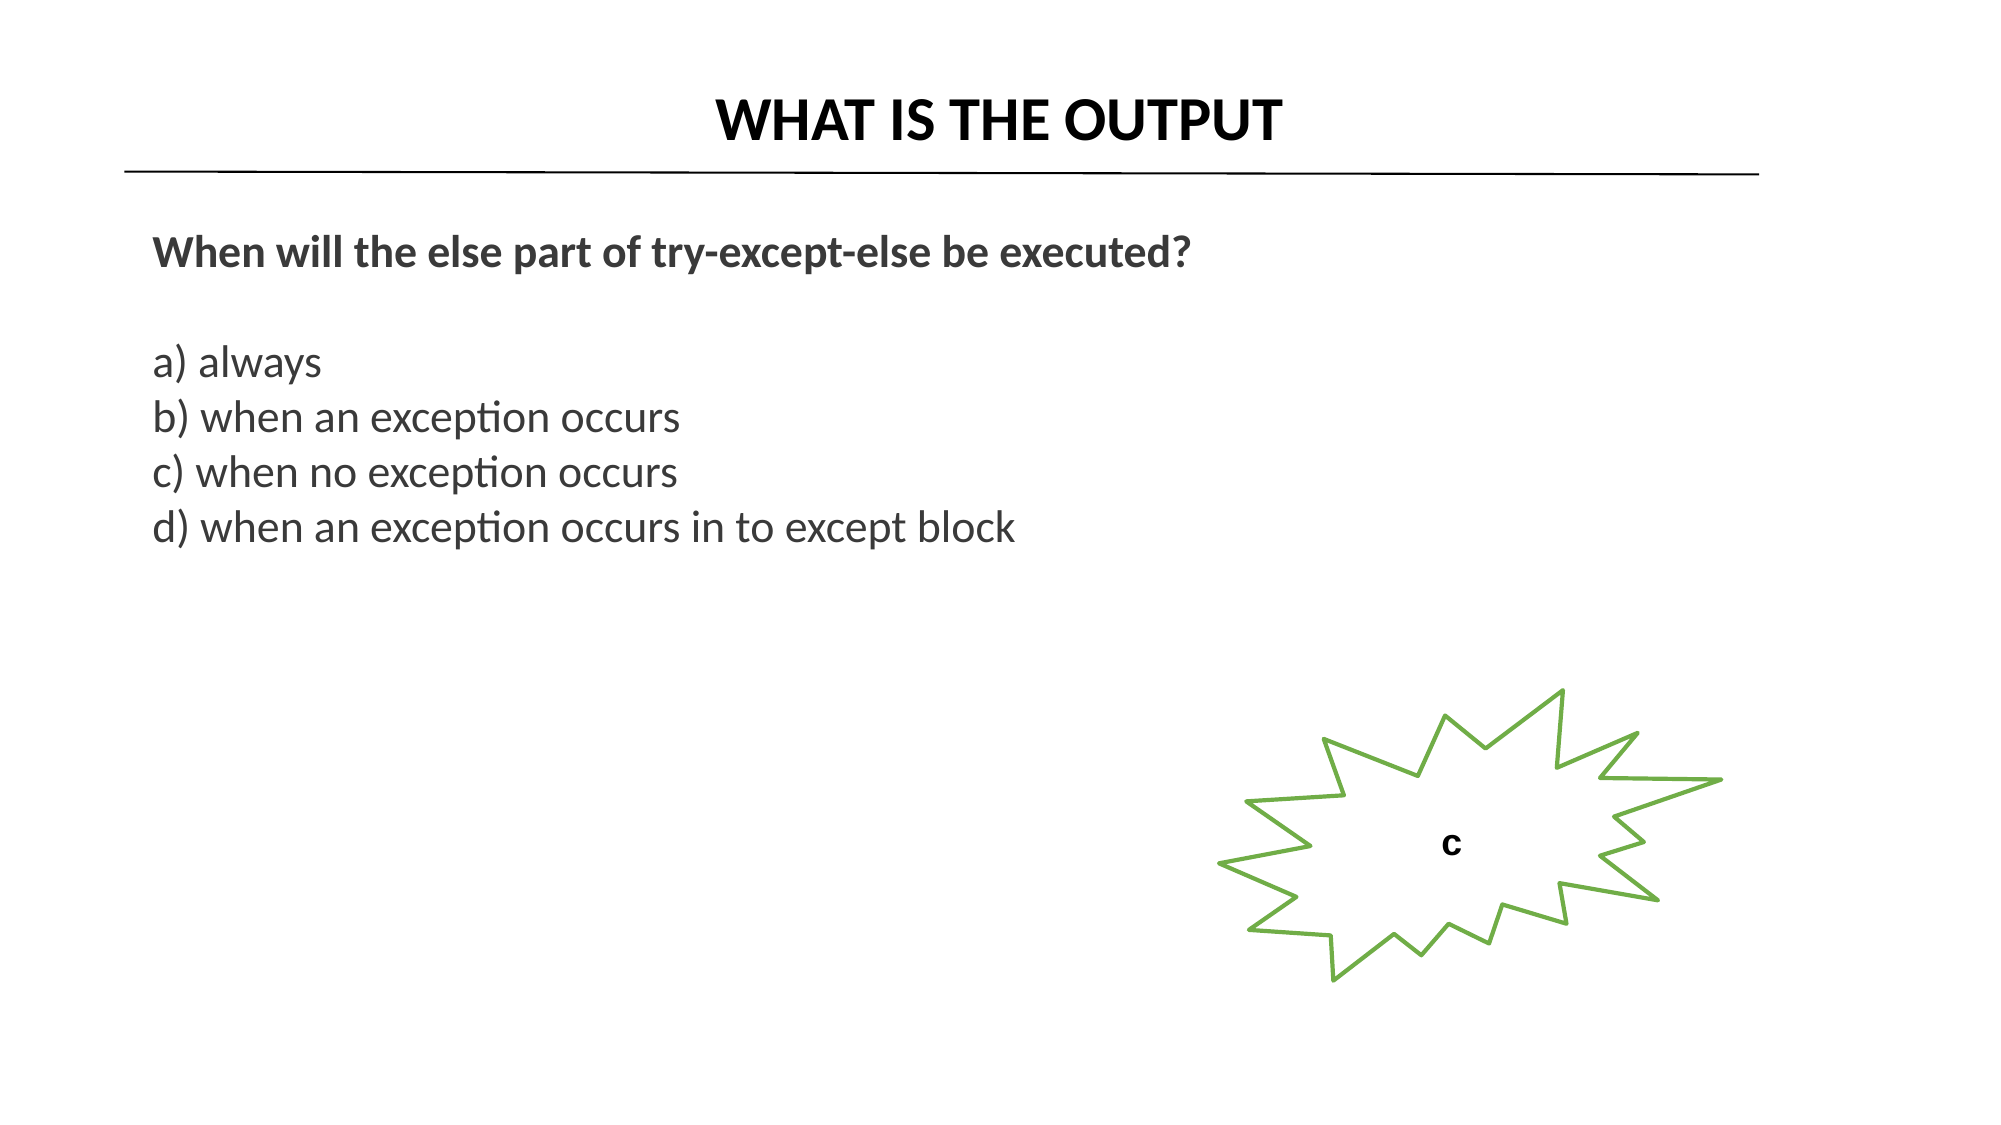

WHAT IS THE OUTPUT
When will the else part of try-except-else be executed?
a) always
b) when an exception occurs
c) when no exception occurs
d) when an exception occurs in to except block
c